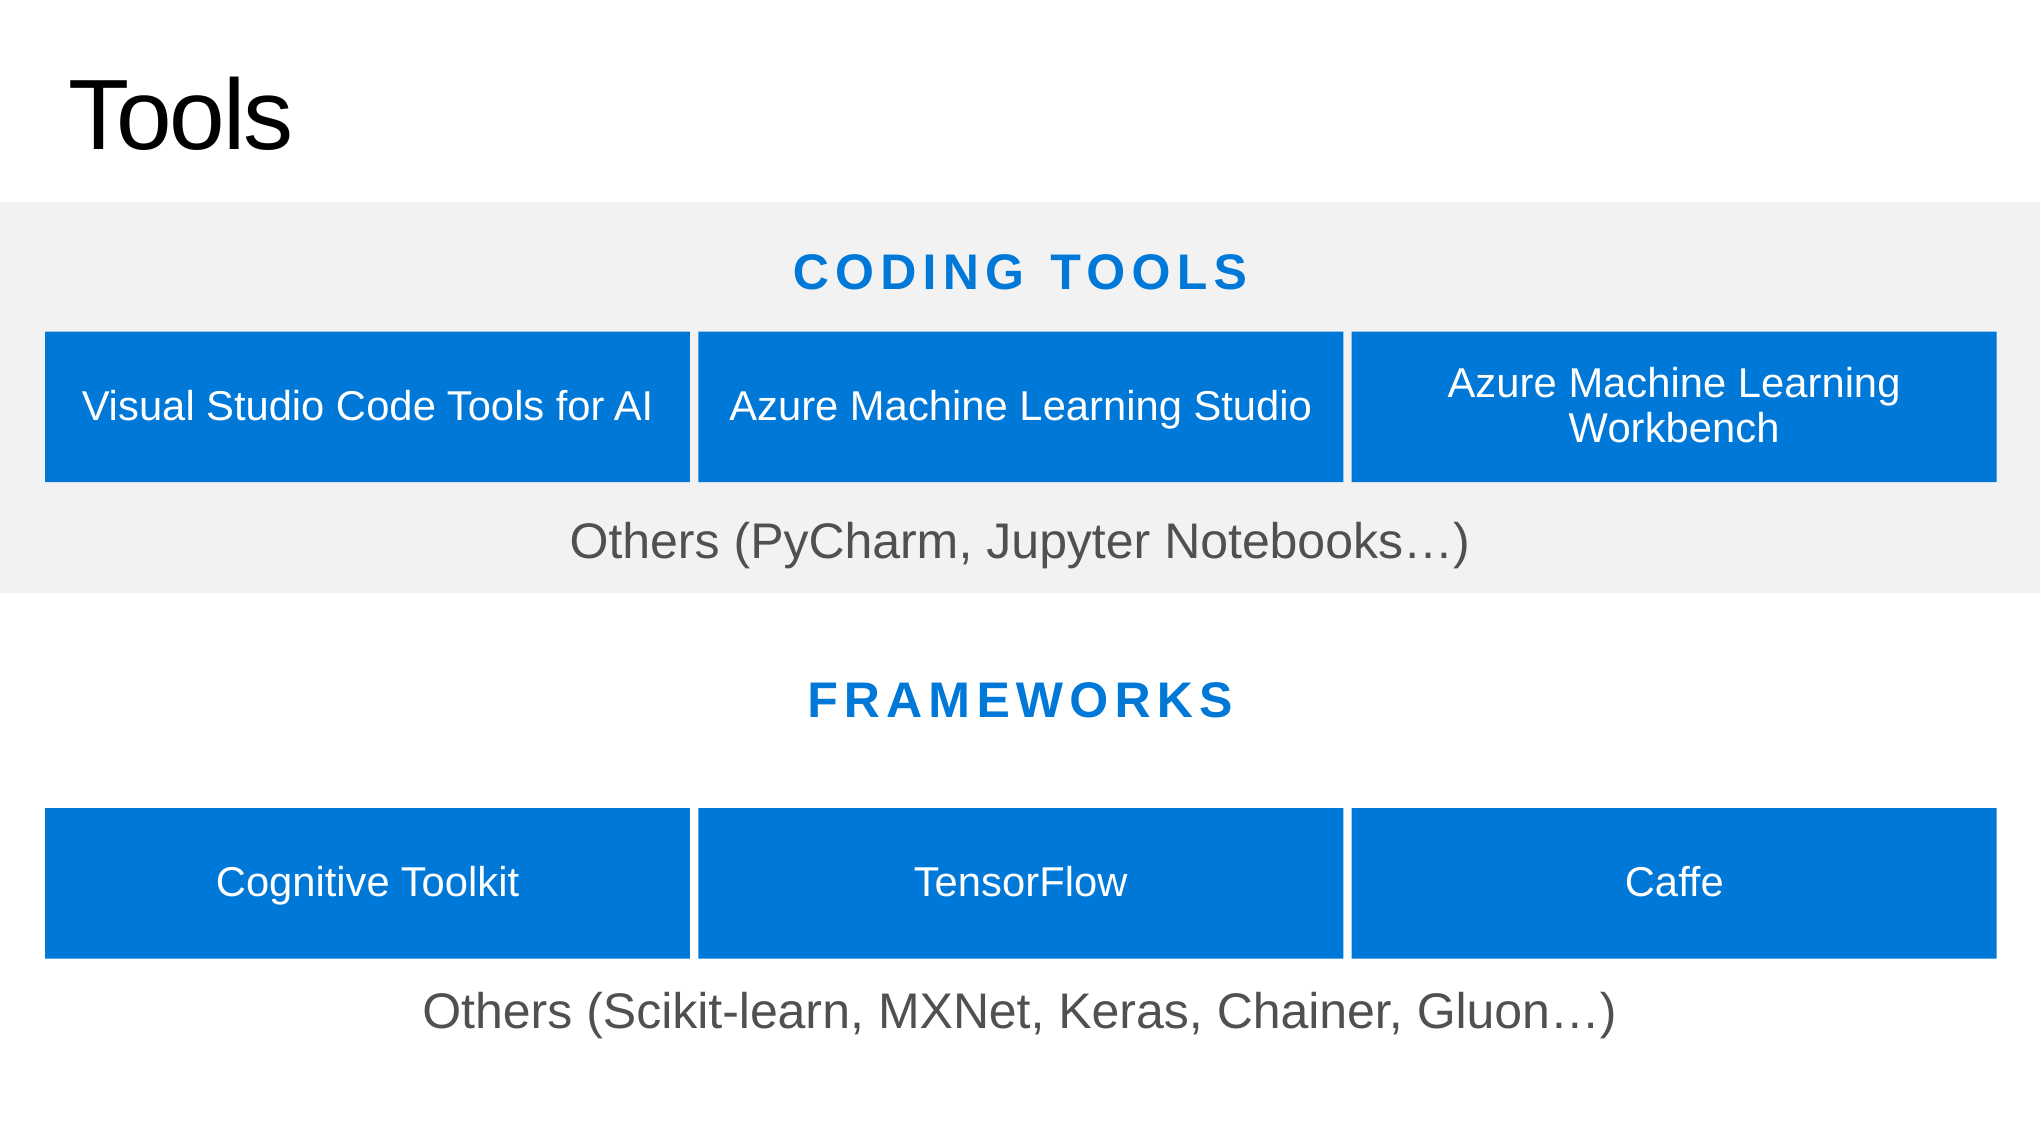

# Tools

CODING TOOLS
Visual Studio Code Tools for AI
Azure Machine Learning Studio
Azure Machine Learning Workbench
Others (PyCharm, Jupyter Notebooks…)
FRAMEWORKS
Cognitive Toolkit
TensorFlow
Caffe
Others (Scikit-learn, MXNet, Keras, Chainer, Gluon…)